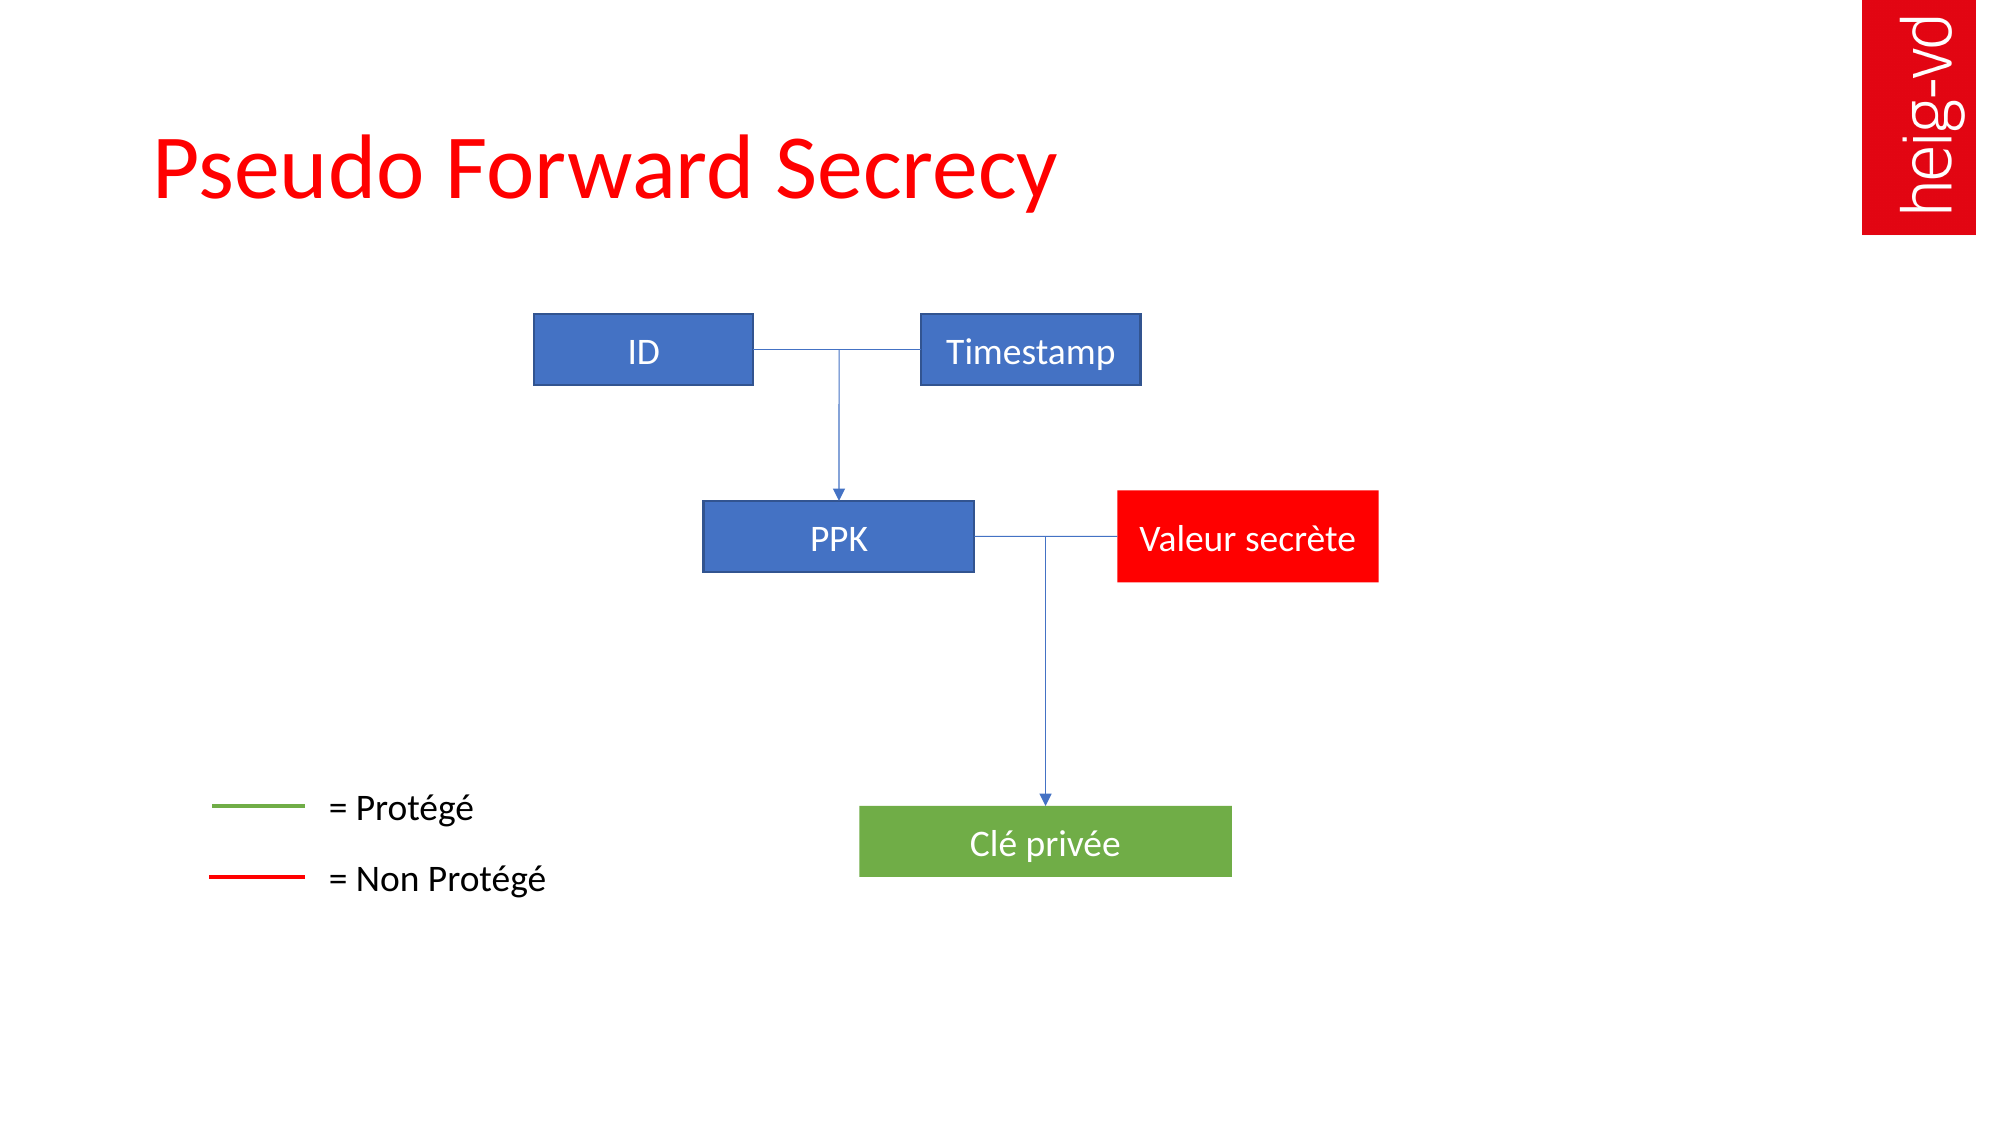

# Pseudo Forward Secrecy
ID
Timestamp
Valeur secrète
PPK
= Protégé
Clé privée
= Non Protégé